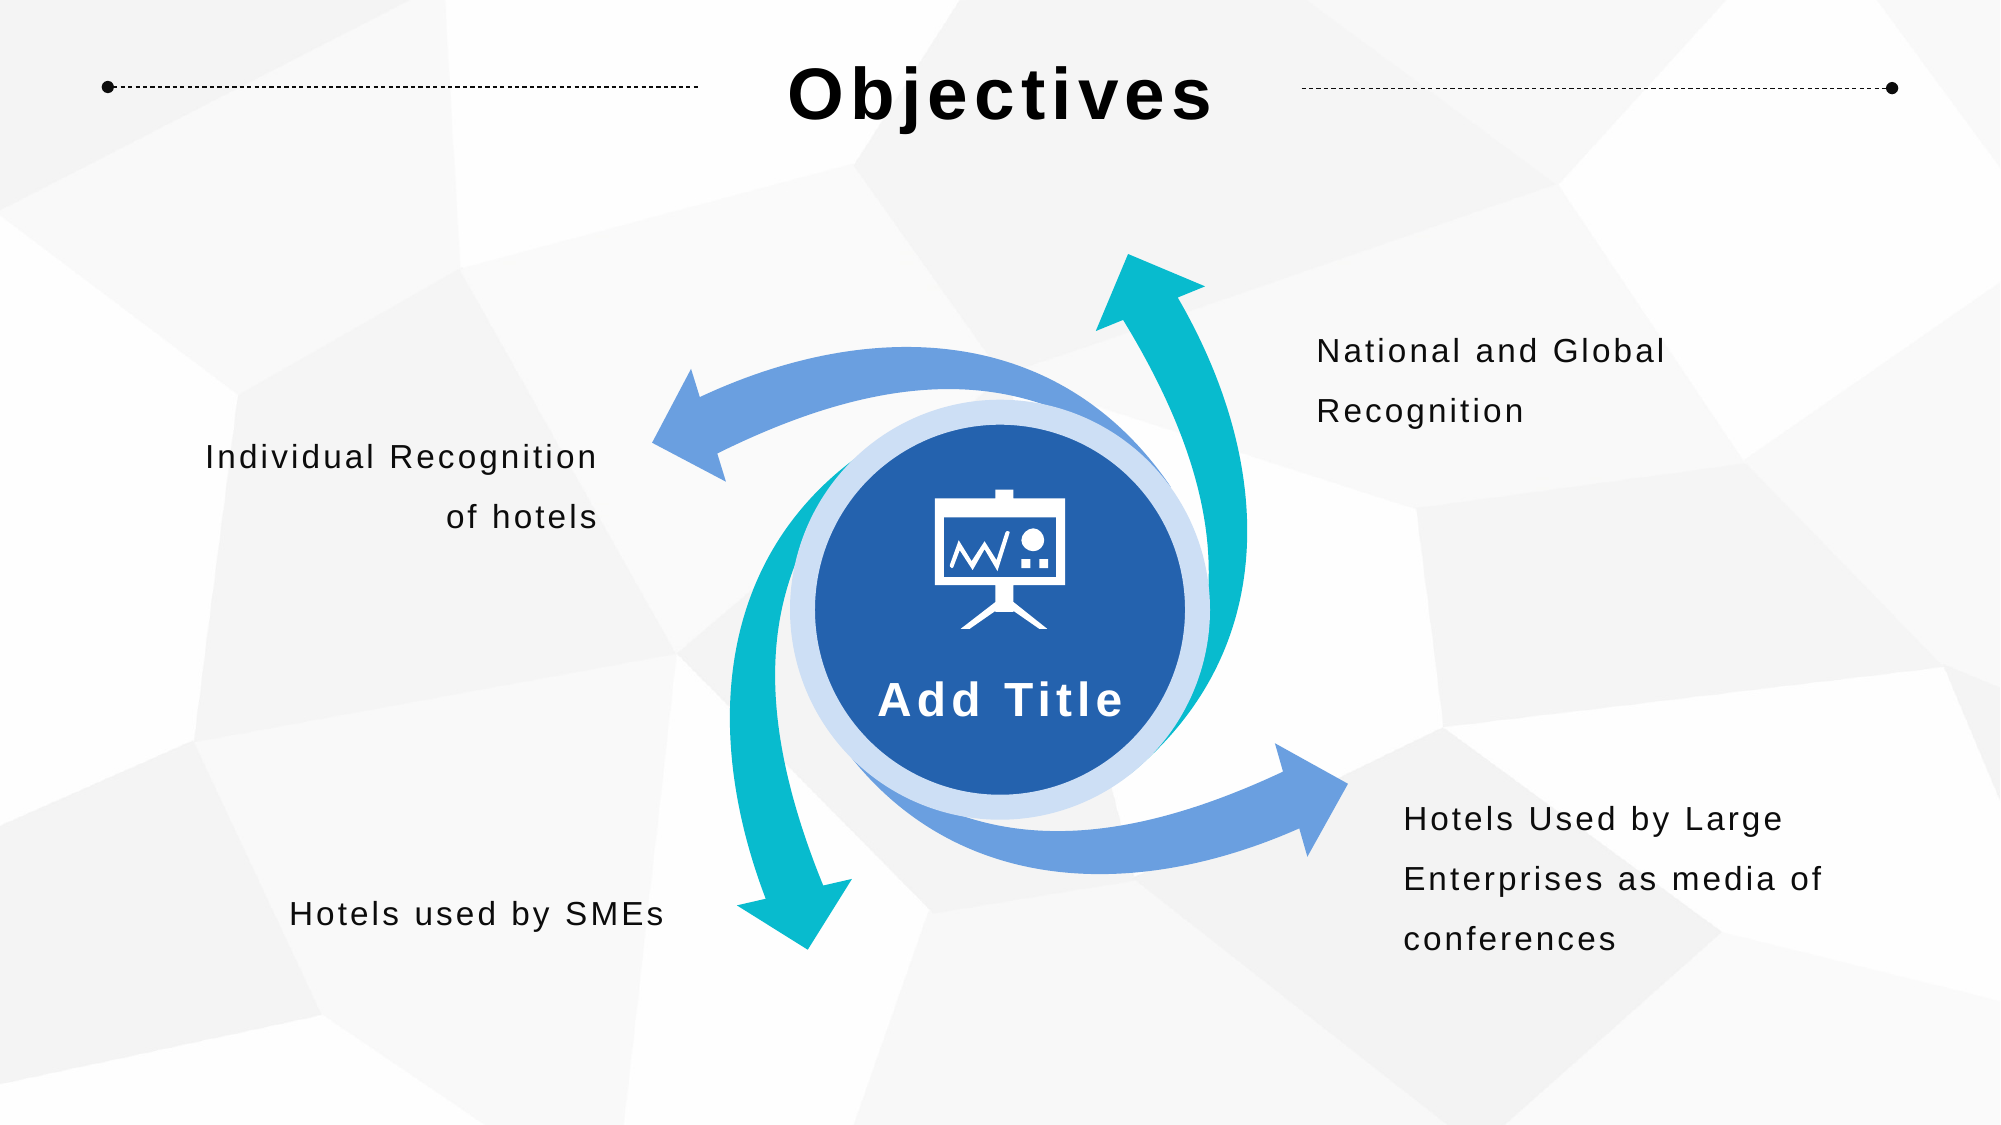

Objectives

National and Global Recognition
Individual Recognition
of hotels

Add Title

Hotels Used by Large Enterprises as media of conferences
Hotels used by SMEs